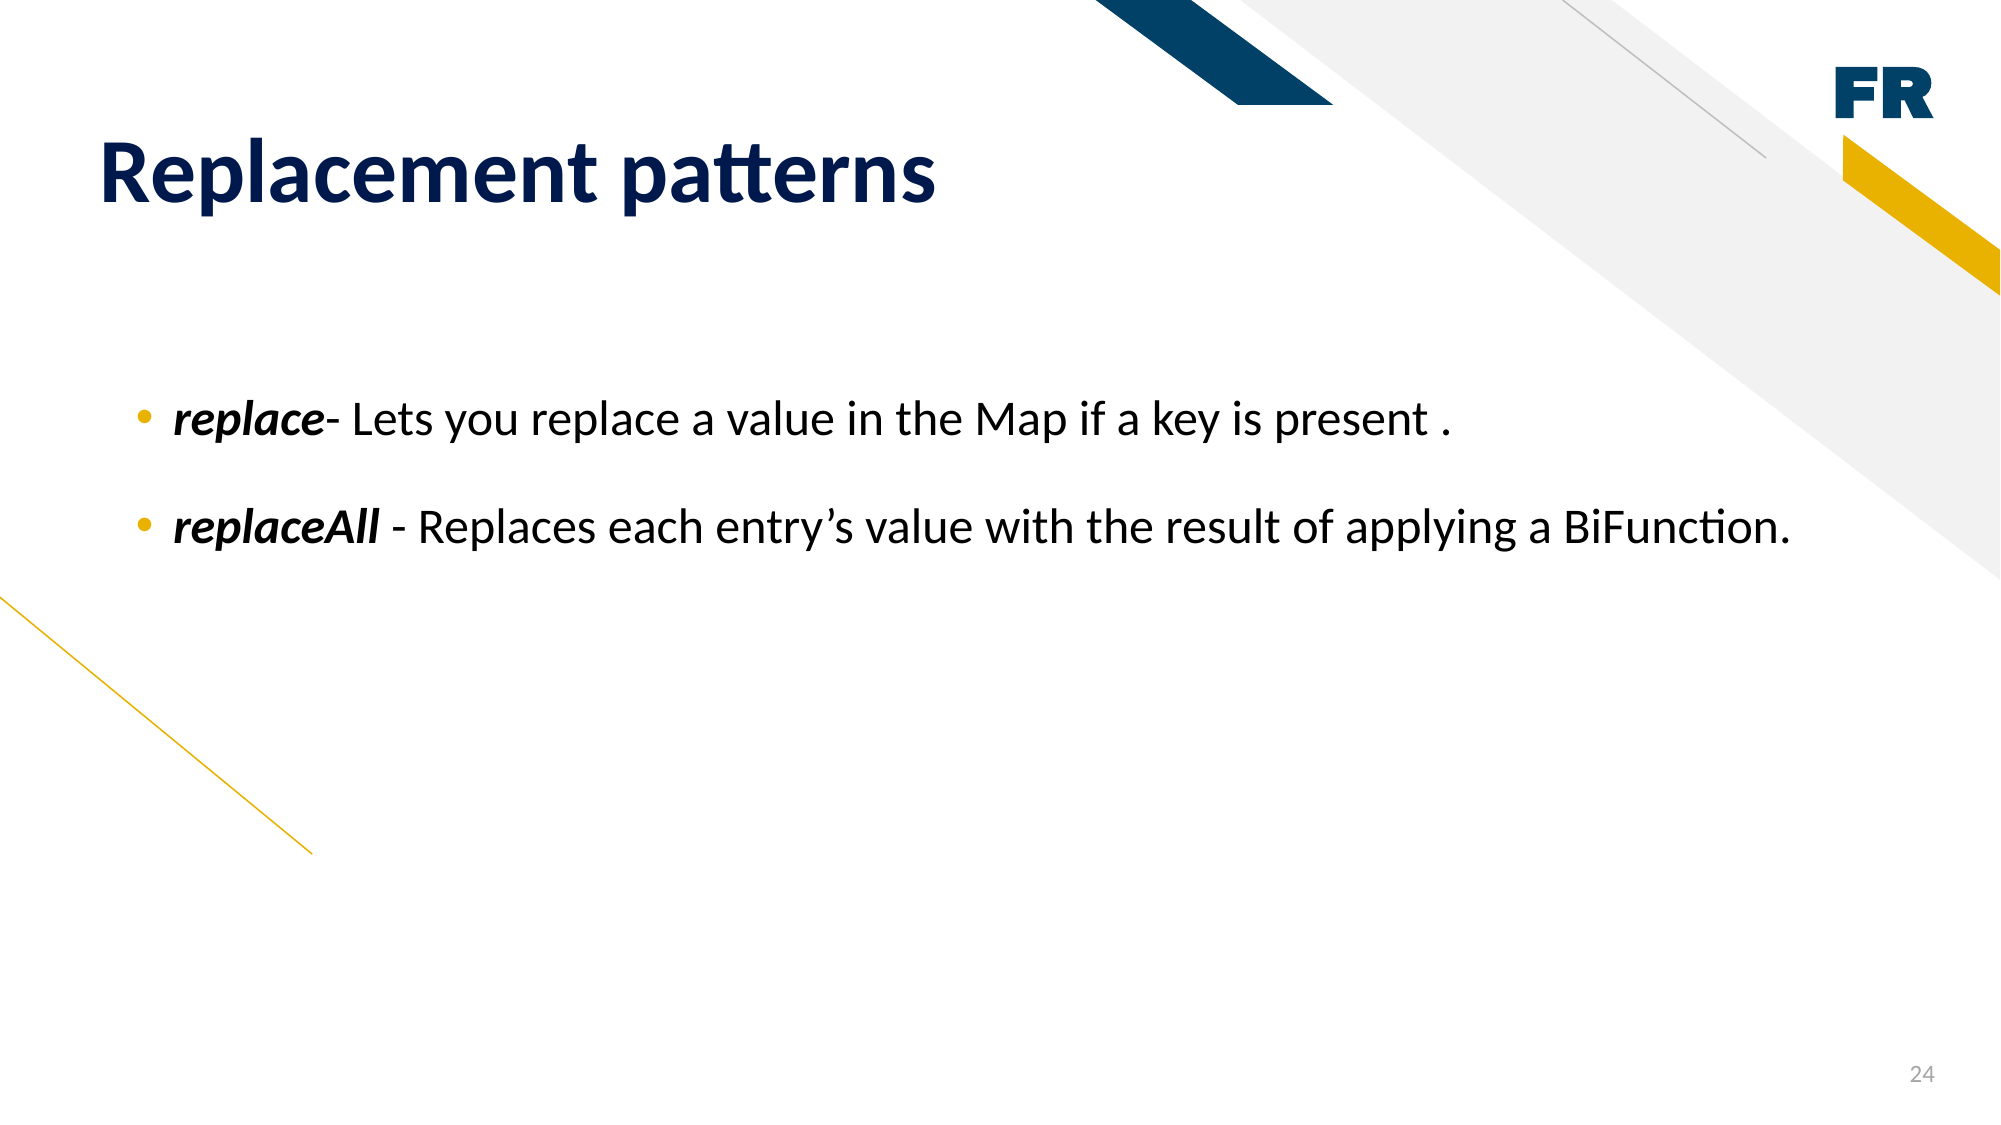

# Replacement patterns
replace- Lets you replace a value in the Map if a key is present .

replaceAll - Replaces each entry’s value with the result of applying a BiFunction.
24